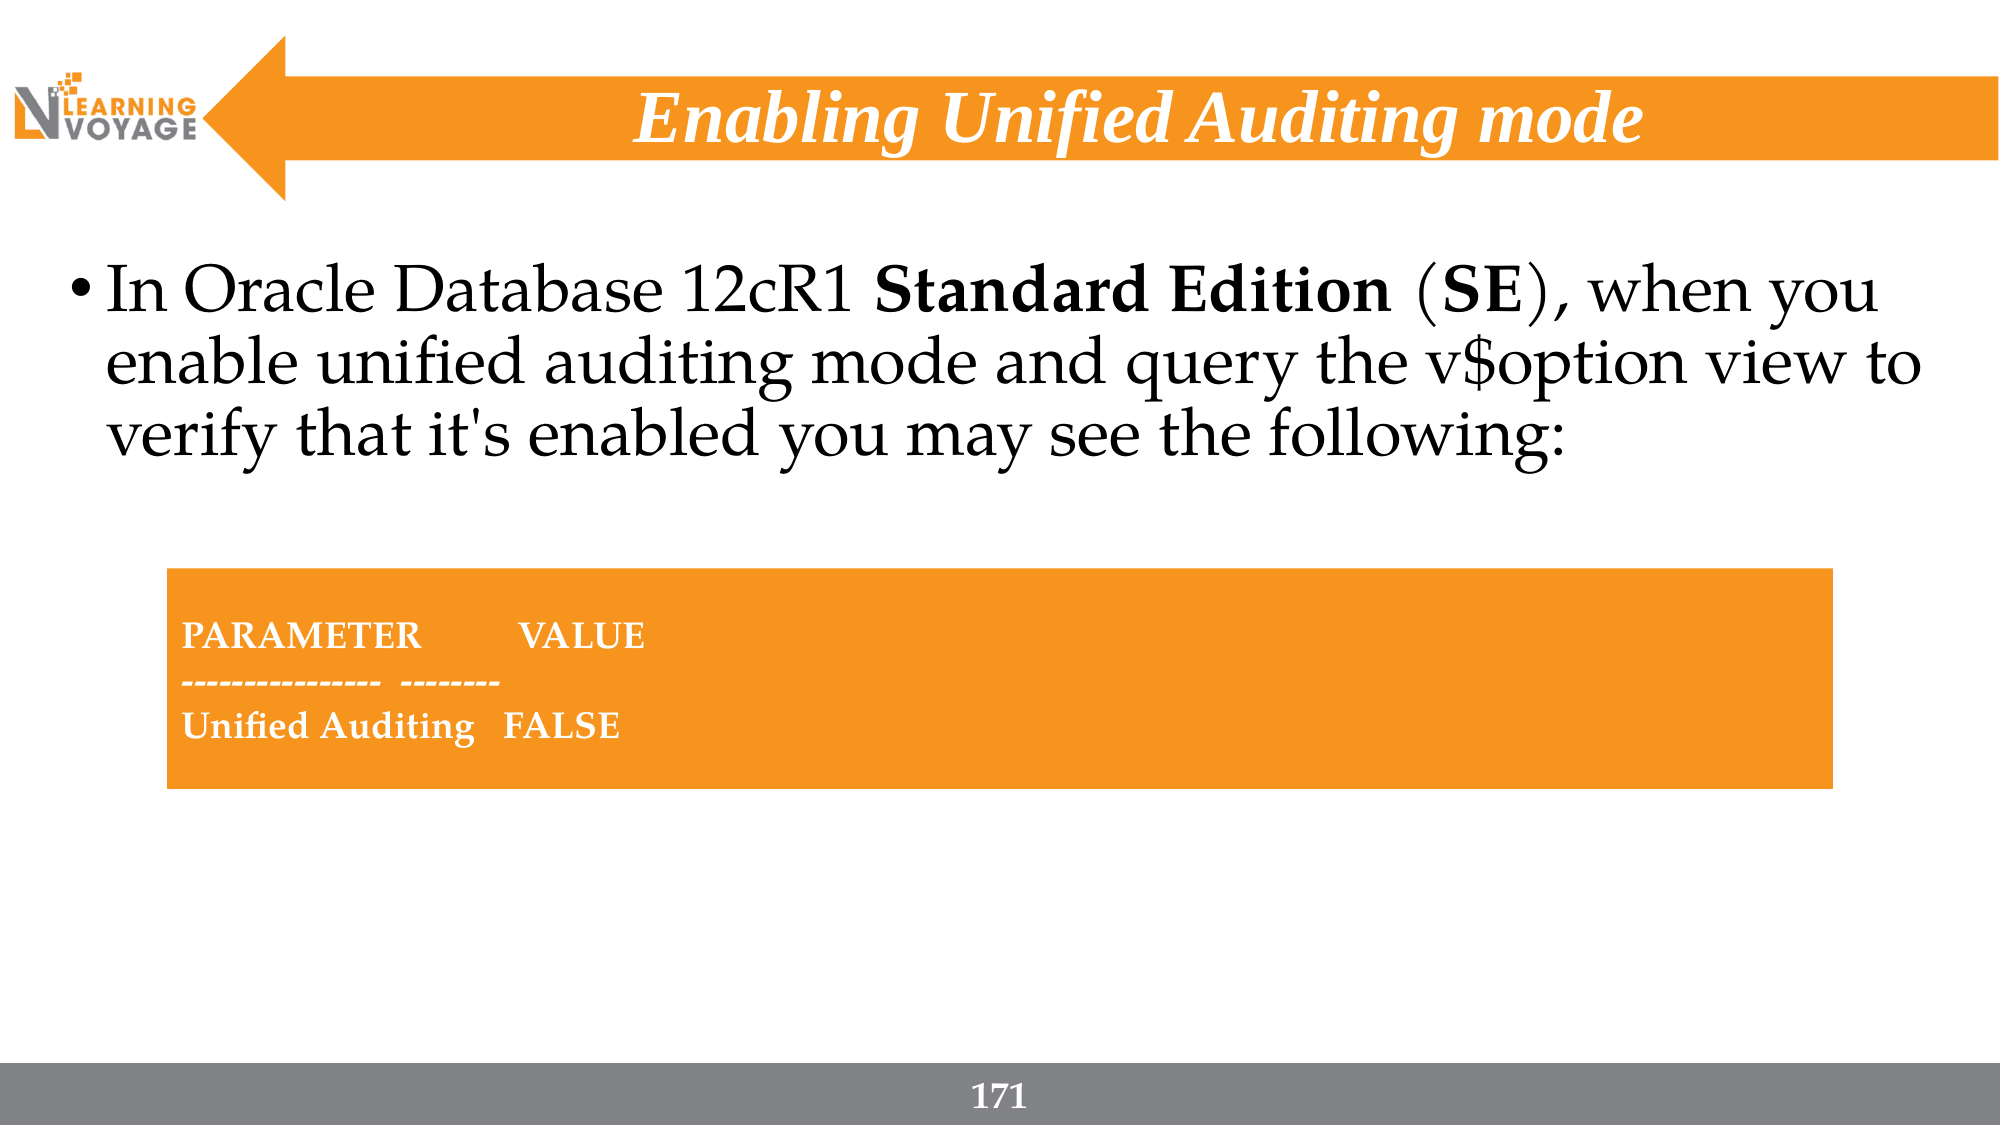

# Enabling Unified Auditing mode
In Oracle Database 12cR1 Standard Edition (SE), when you enable unified auditing mode and query the v$option view to verify that it's enabled you may see the following:

PARAMETER          VALUE
----------------  --------
Unified Auditing   FALSE
171